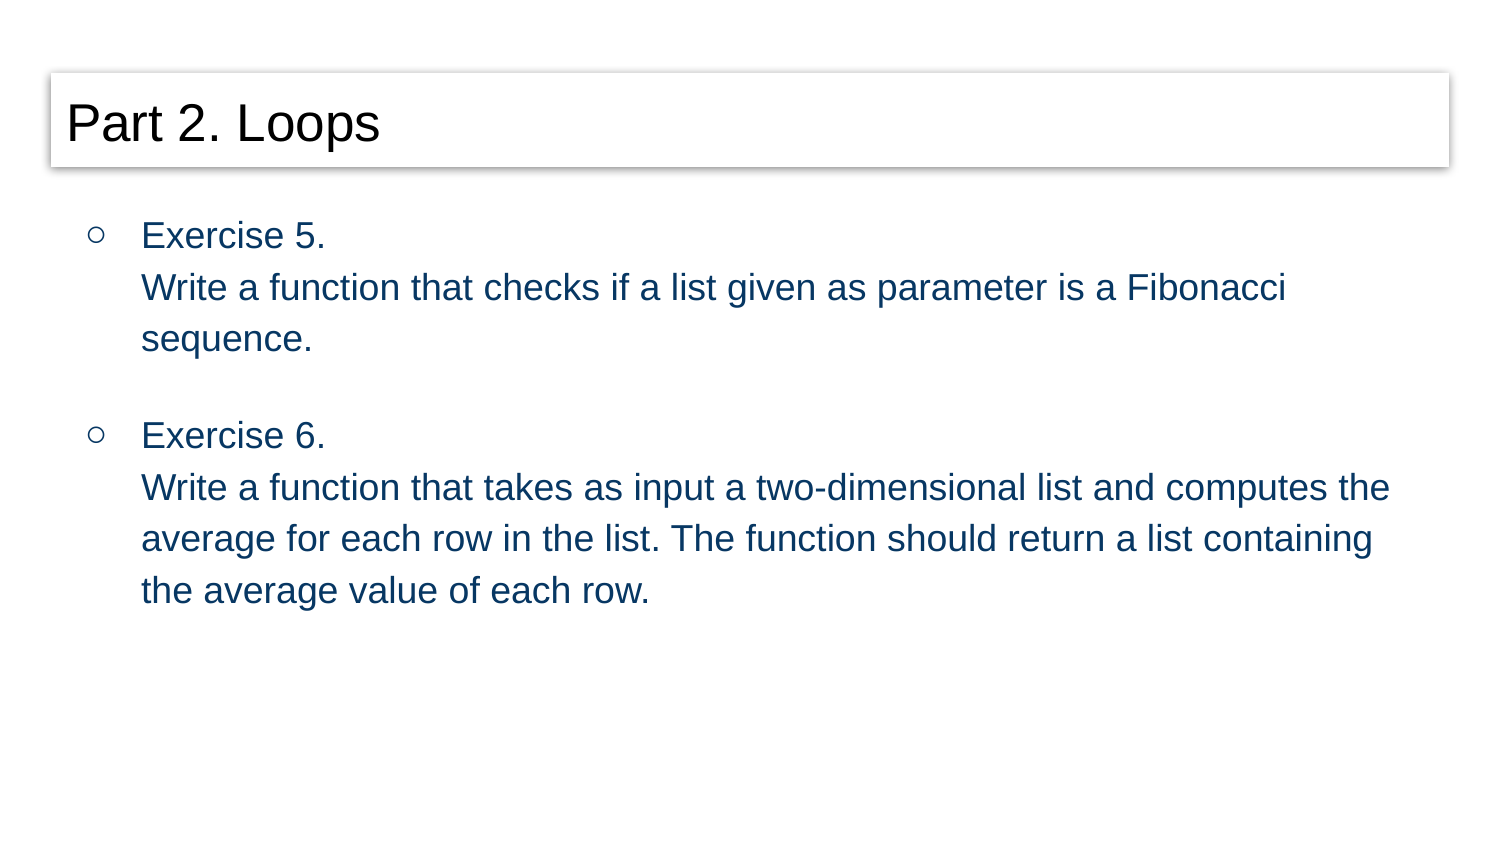

# Part 2. Loops
Exercise 5.
Write a function that checks if a list given as parameter is a Fibonacci sequence.
Exercise 6.
Write a function that takes as input a two-dimensional list and computes the average for each row in the list. The function should return a list containing the average value of each row.